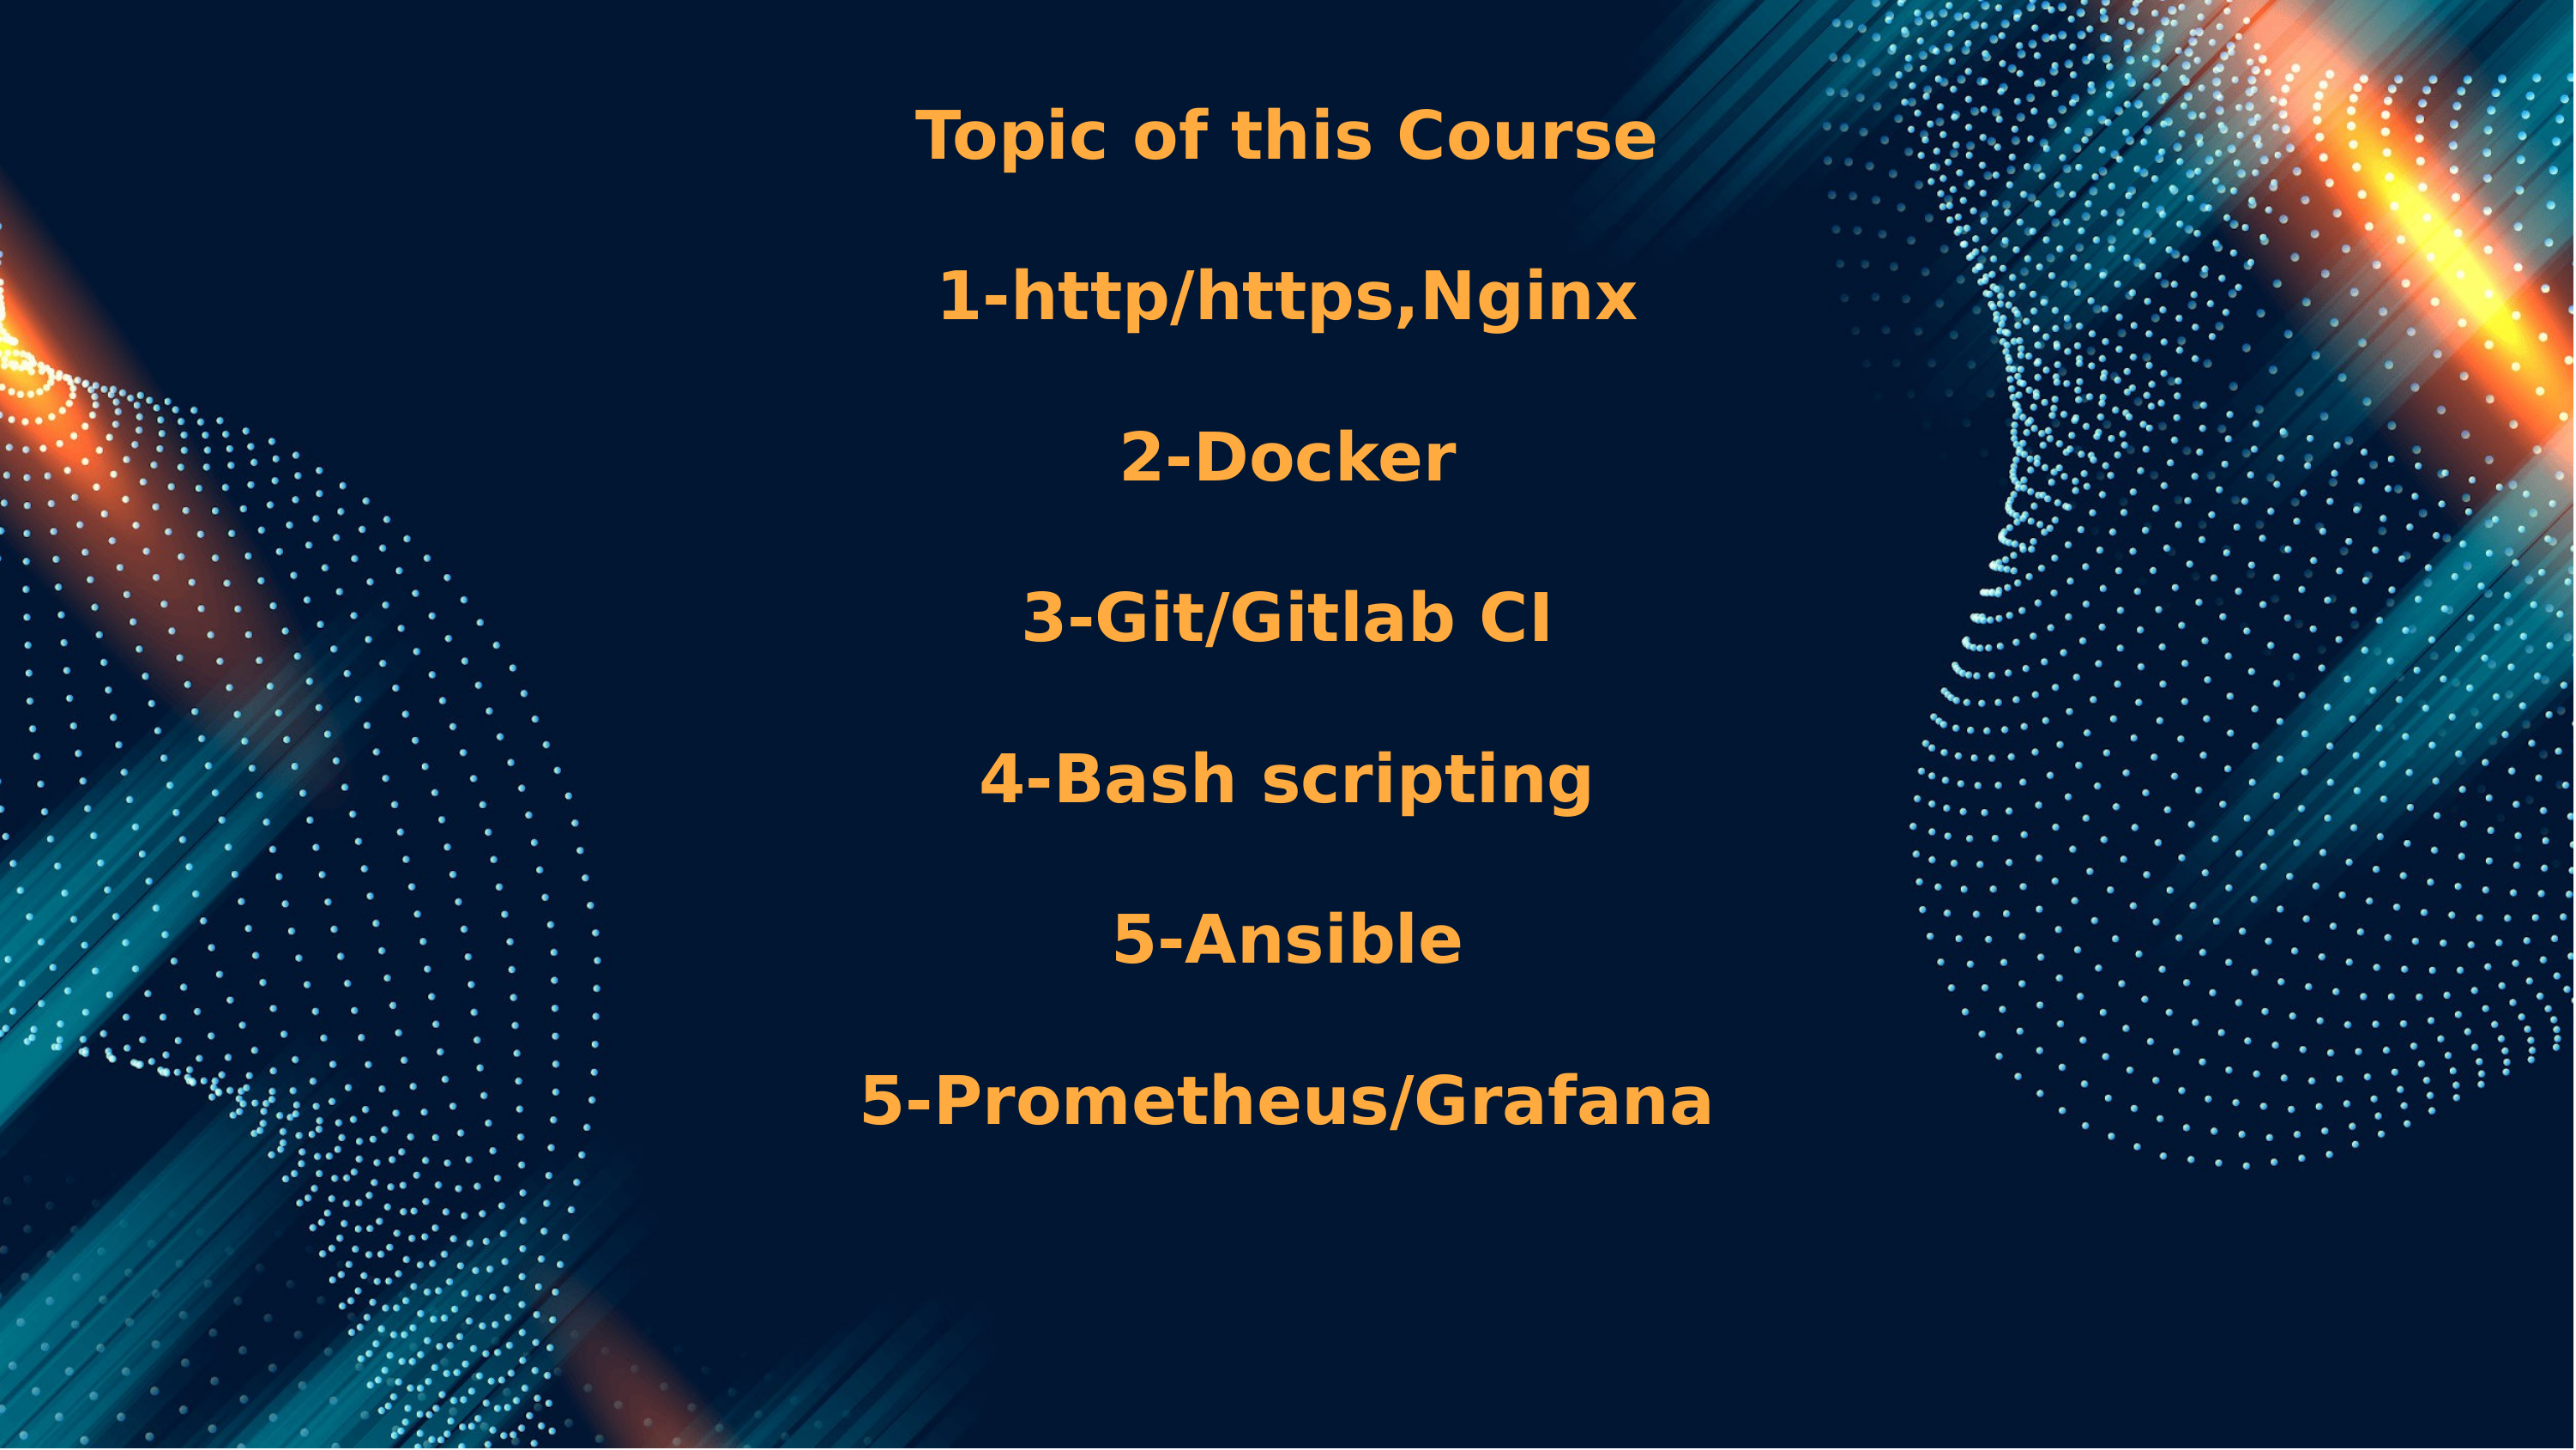

# Topic of this Course 1-http/https,Nginx 2-Docker 3-Git/Gitlab CI 4-Bash scripting 5-Ansible 5-Prometheus/Grafana